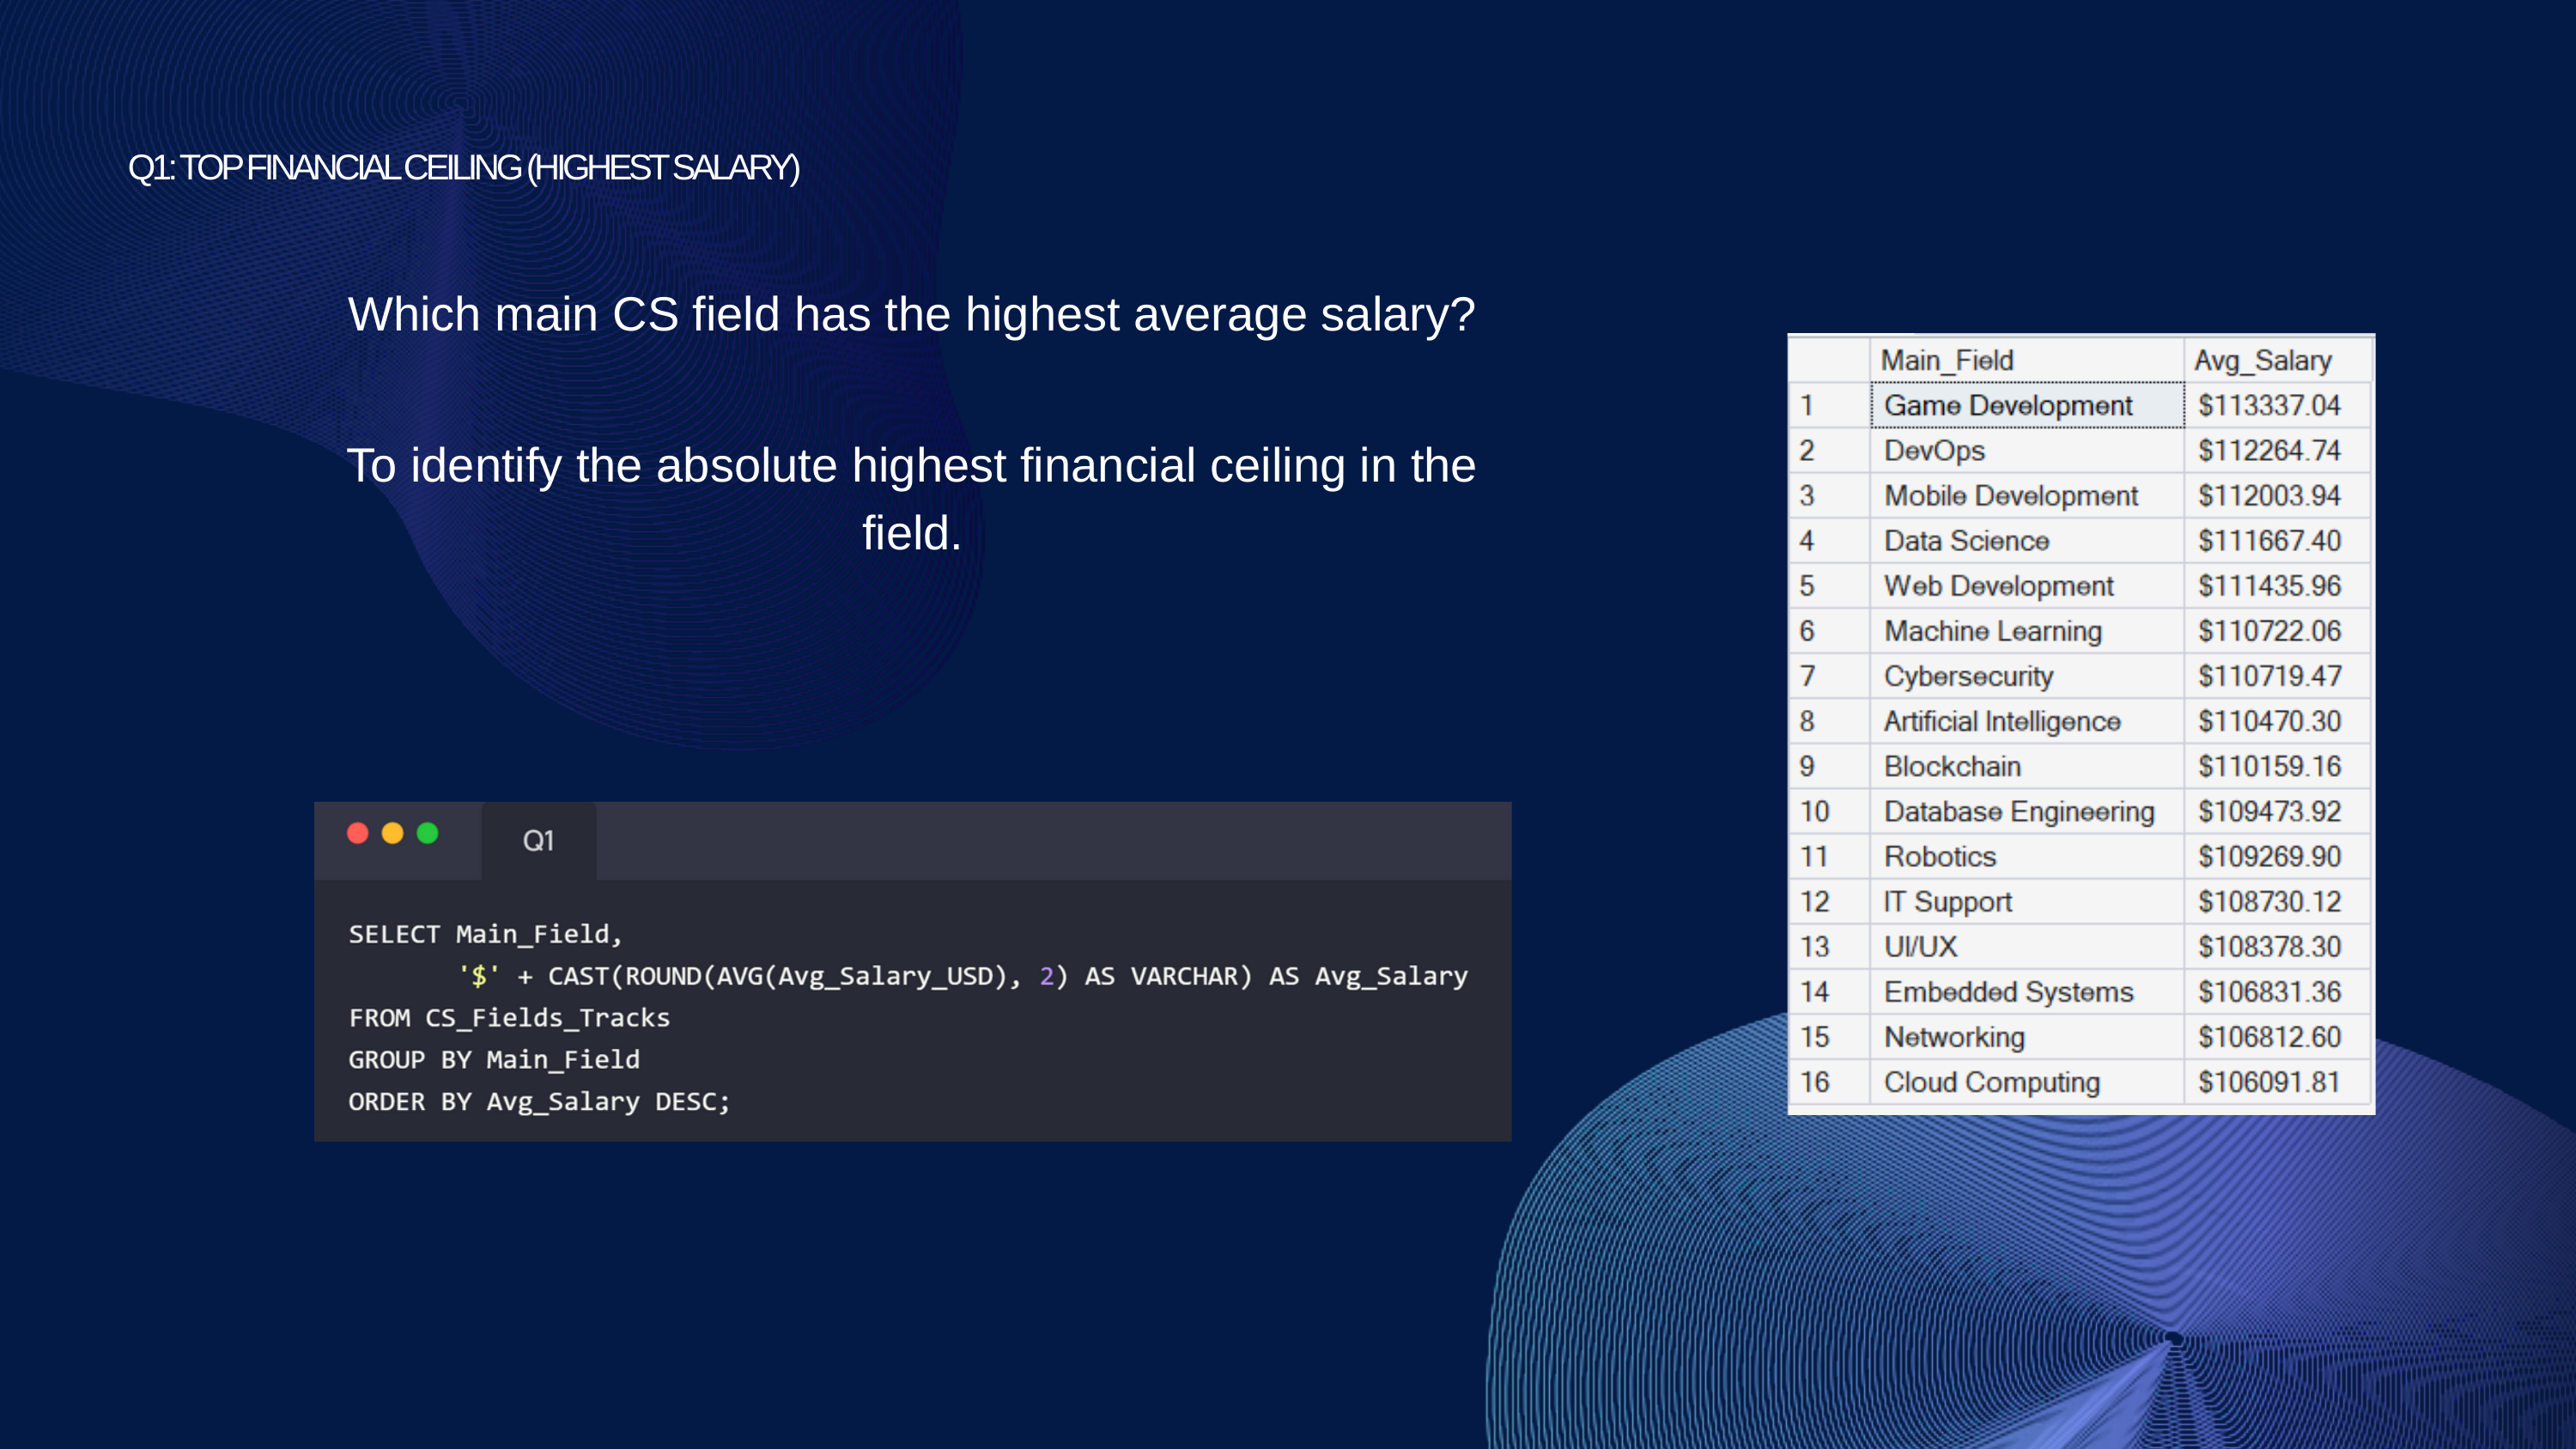

Q1: TOP FINANCIAL CEILING (HIGHEST SALARY)
Which main CS field has the highest average salary?

To identify the absolute highest financial ceiling in the field.